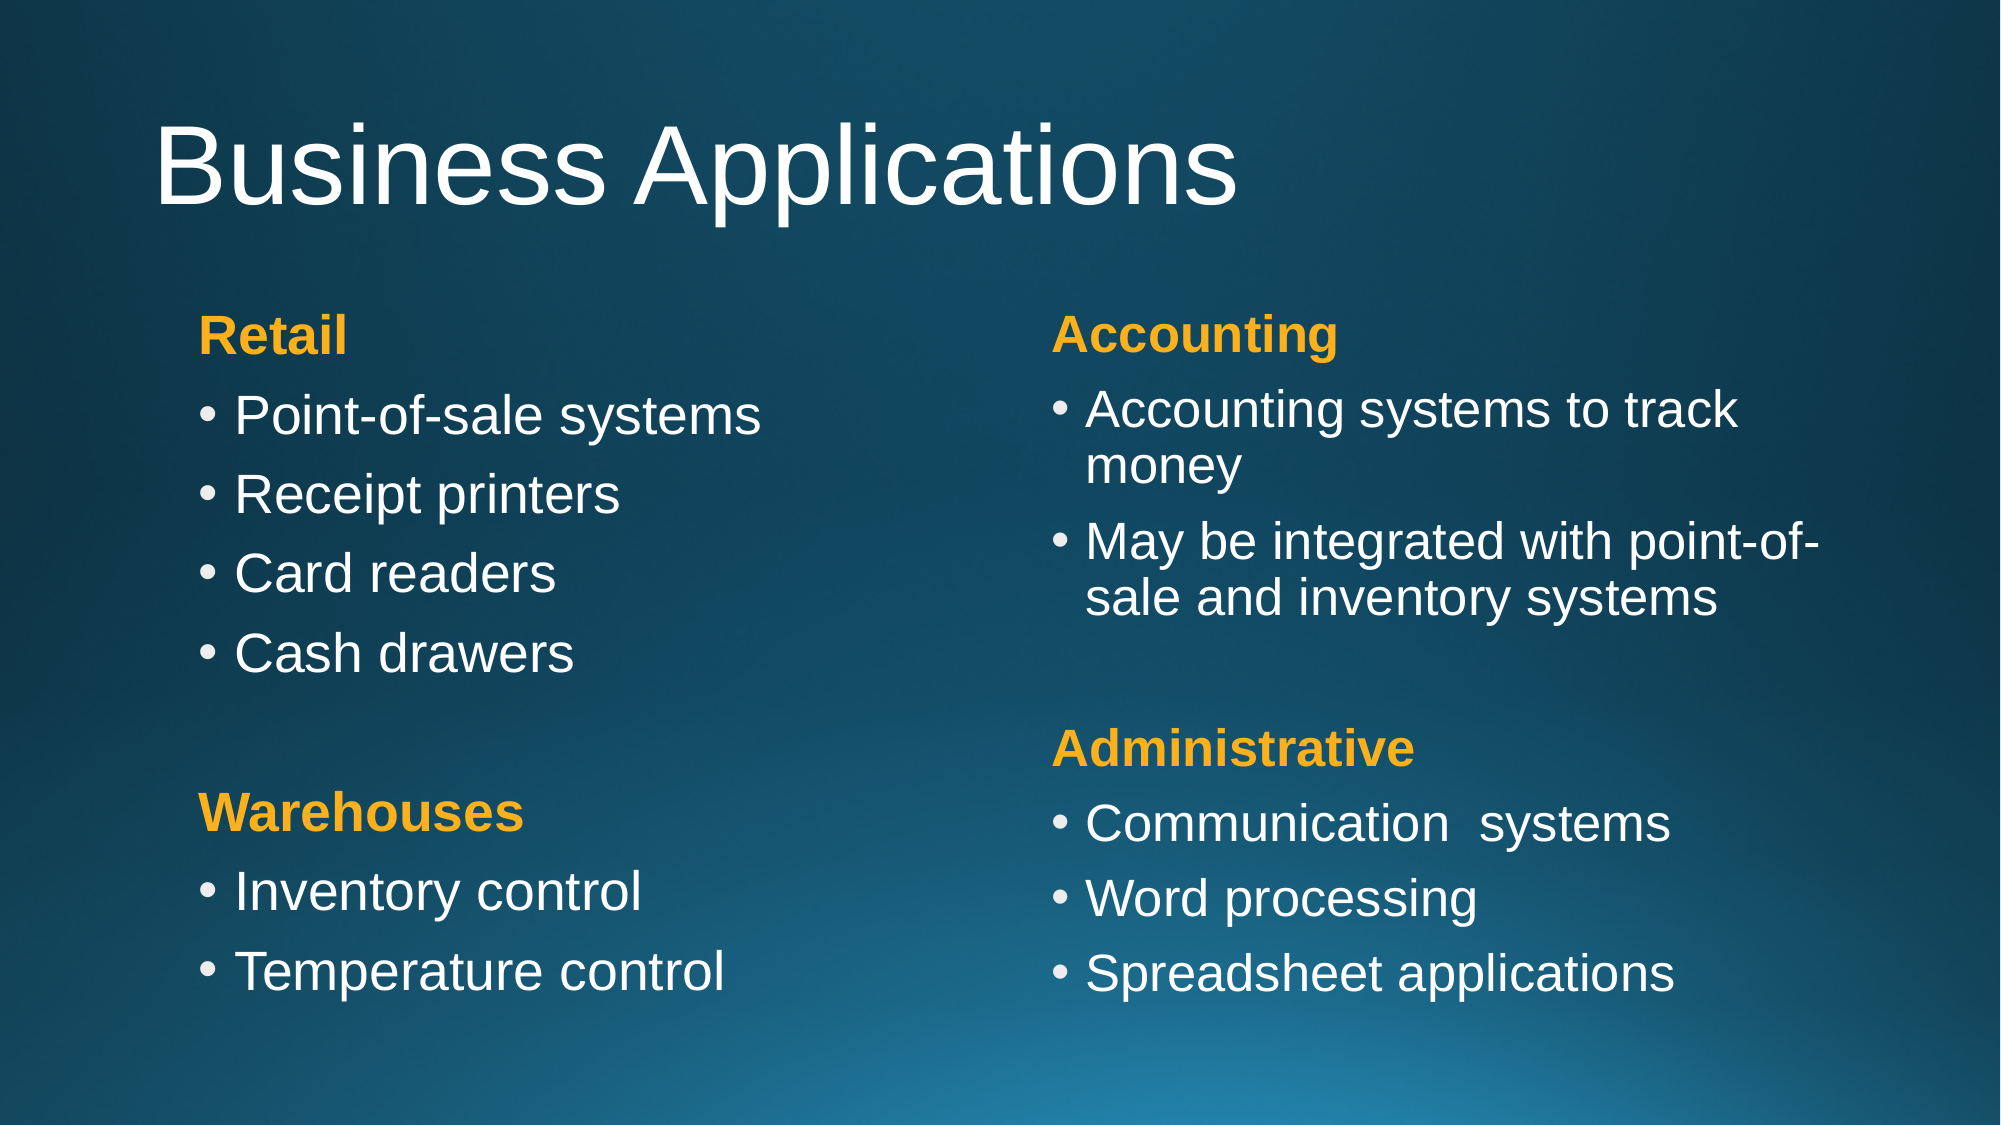

# Business Applications
Retail
Point-of-sale systems
Receipt printers
Card readers
Cash drawers

Warehouses
Inventory control
Temperature control

Accounting
Accounting systems to track money
May be integrated with point-of-sale and inventory systems

Administrative
Communication  systems
Word processing
Spreadsheet applications